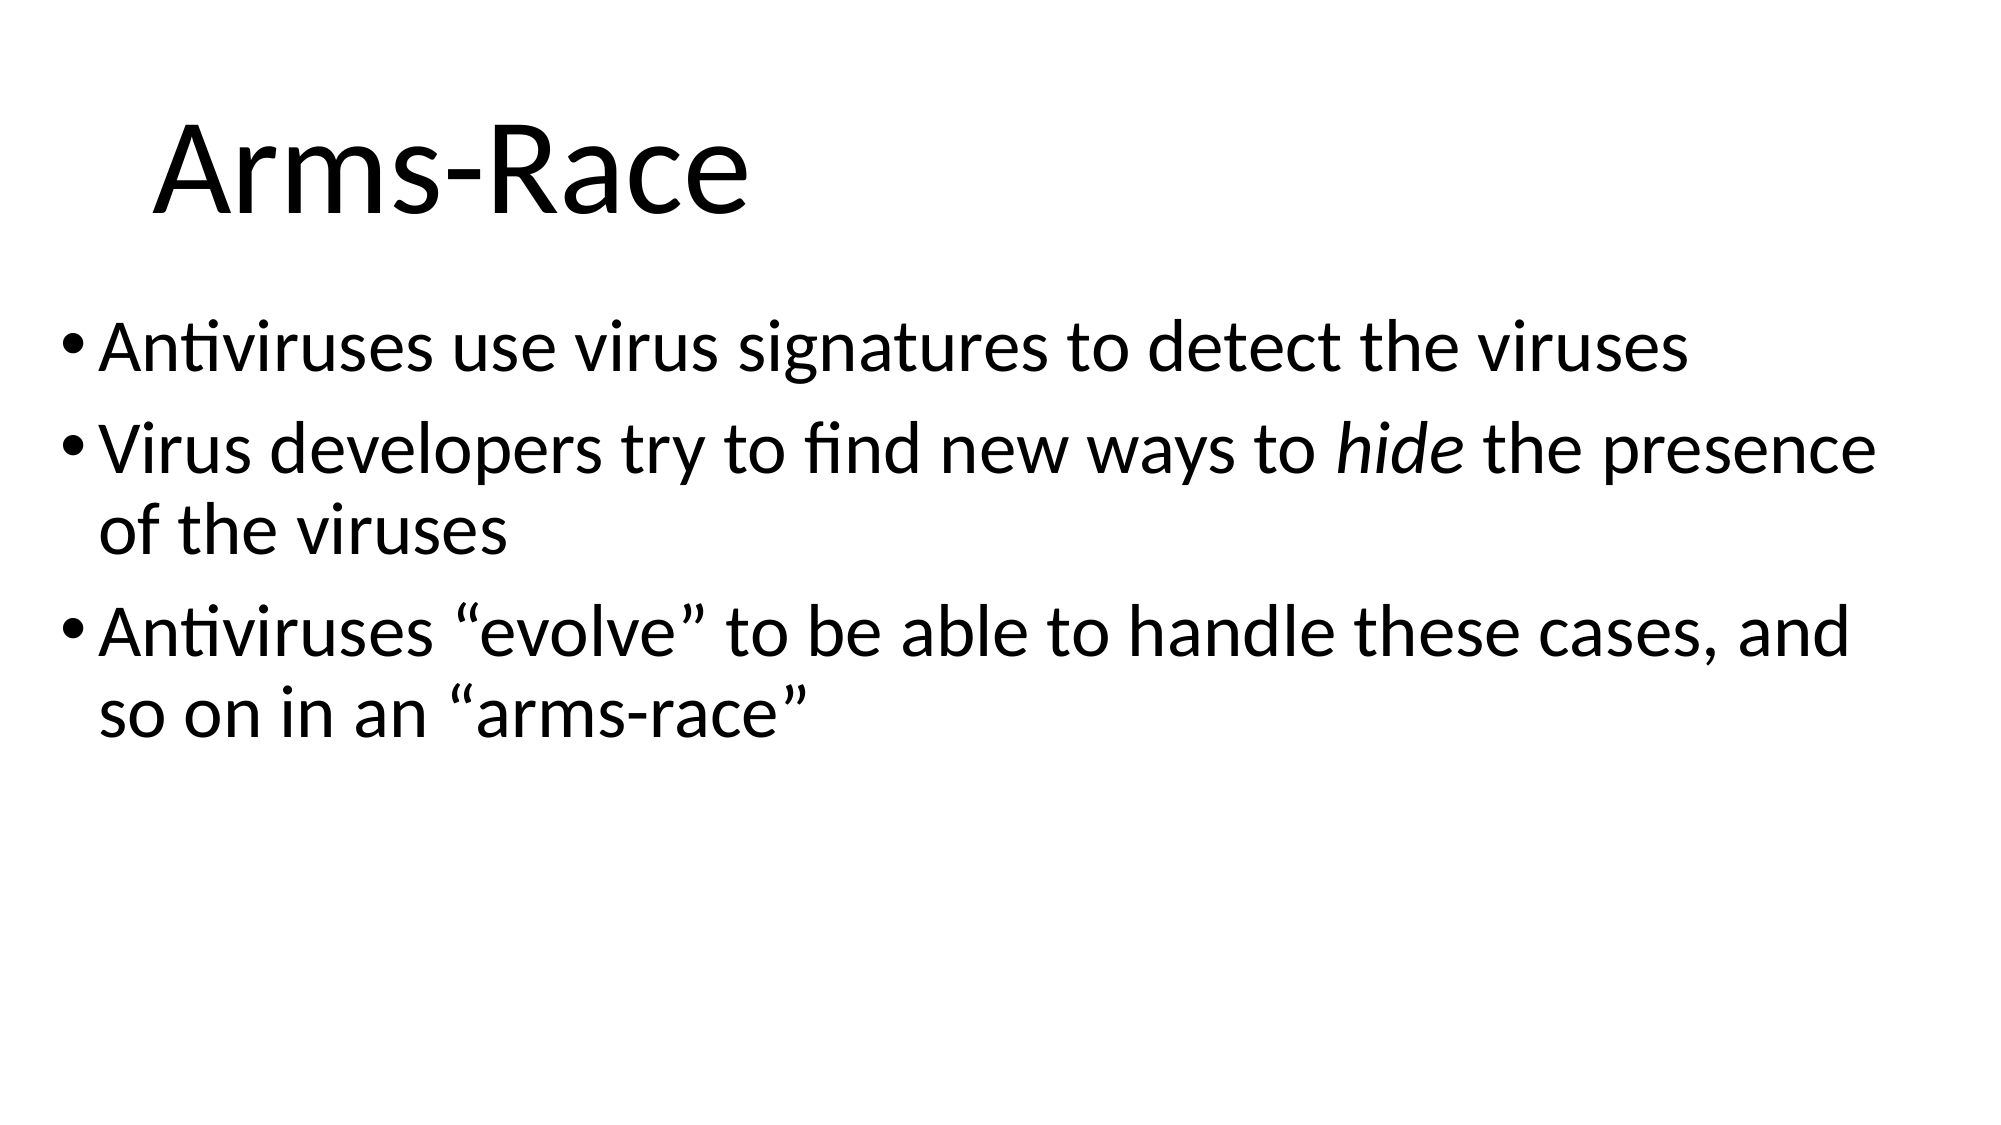

# Arms-Race
Antiviruses use virus signatures to detect the viruses
Virus developers try to find new ways to hide the presence of the viruses
Antiviruses “evolve” to be able to handle these cases, and so on in an “arms-race”